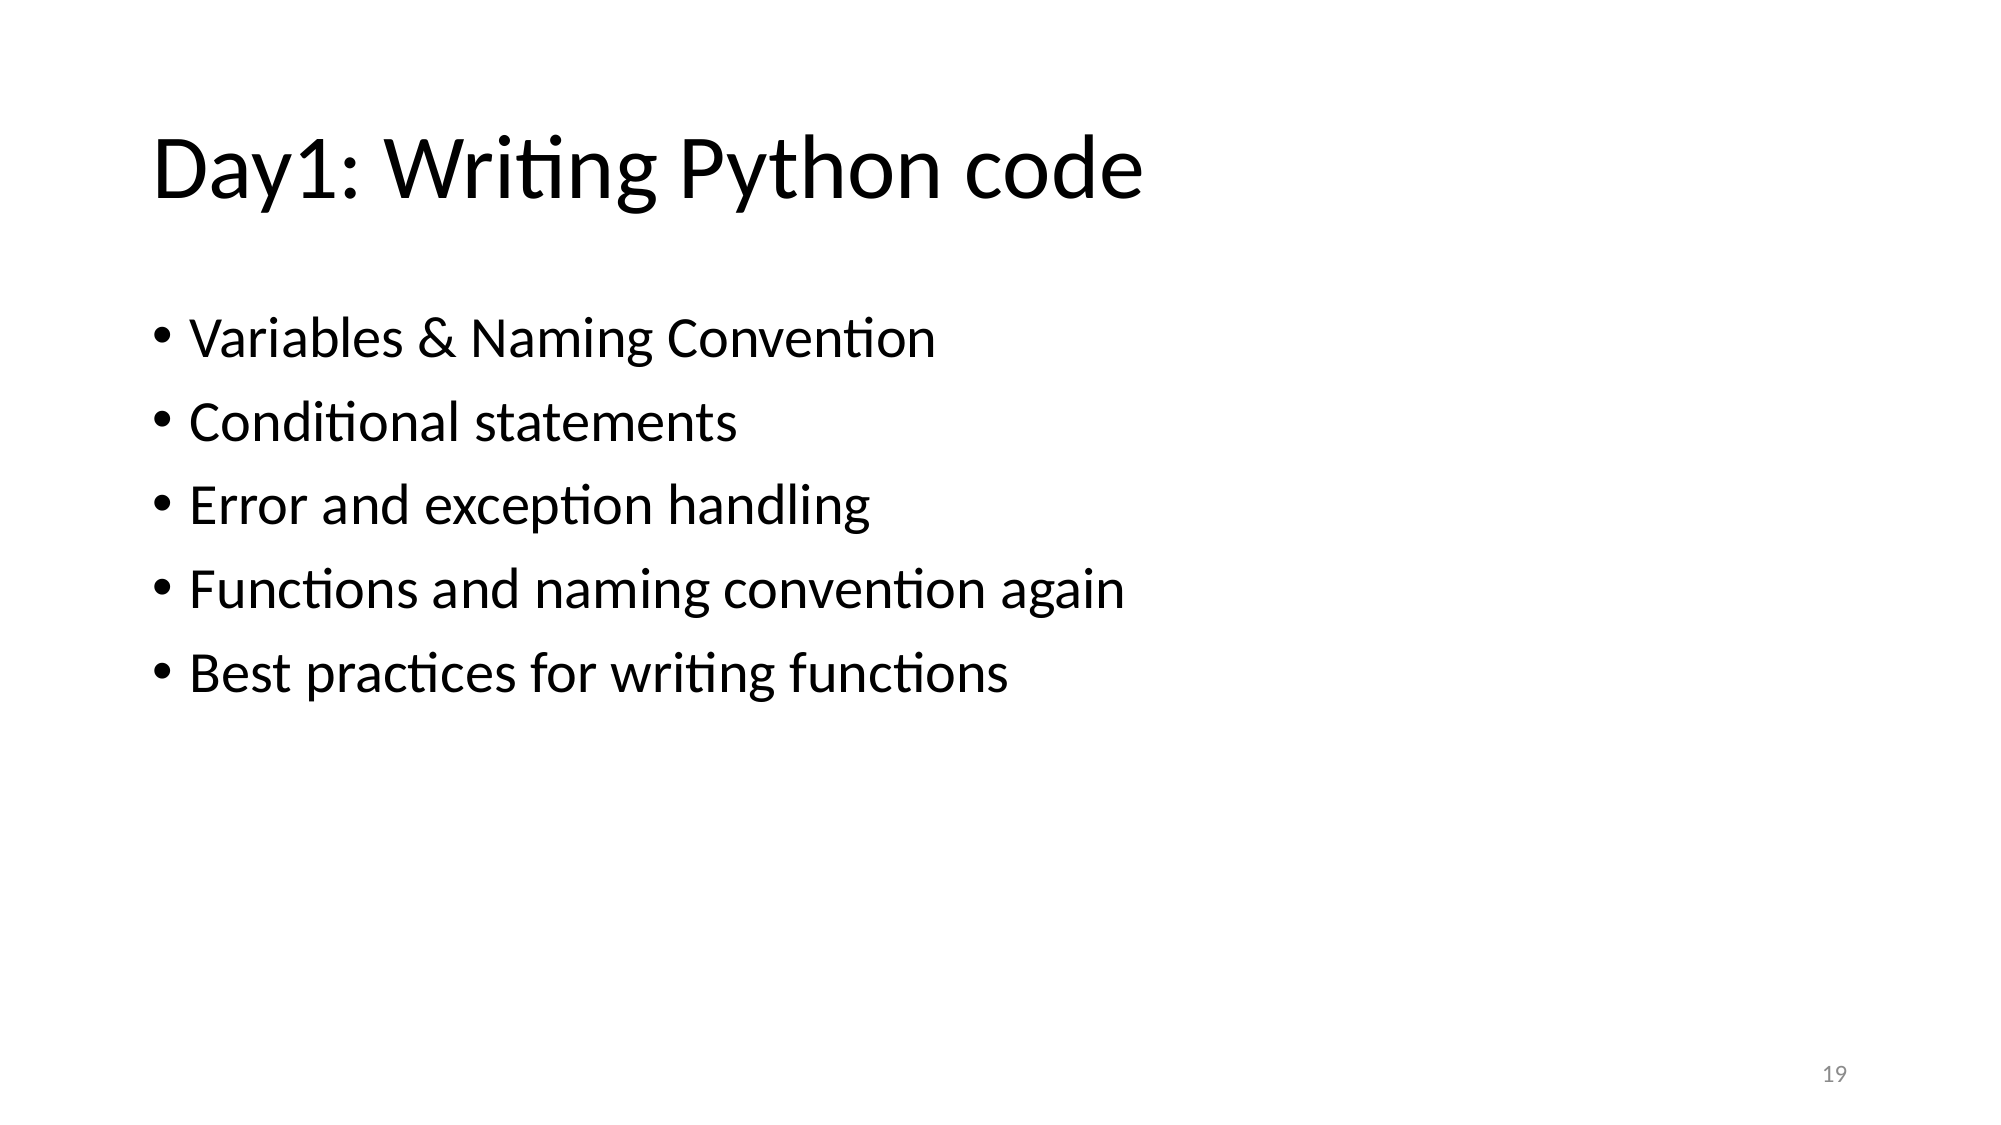

# Day1: Writing Python code
Variables & Naming Convention
Conditional statements
Error and exception handling
Functions and naming convention again
Best practices for writing functions

19